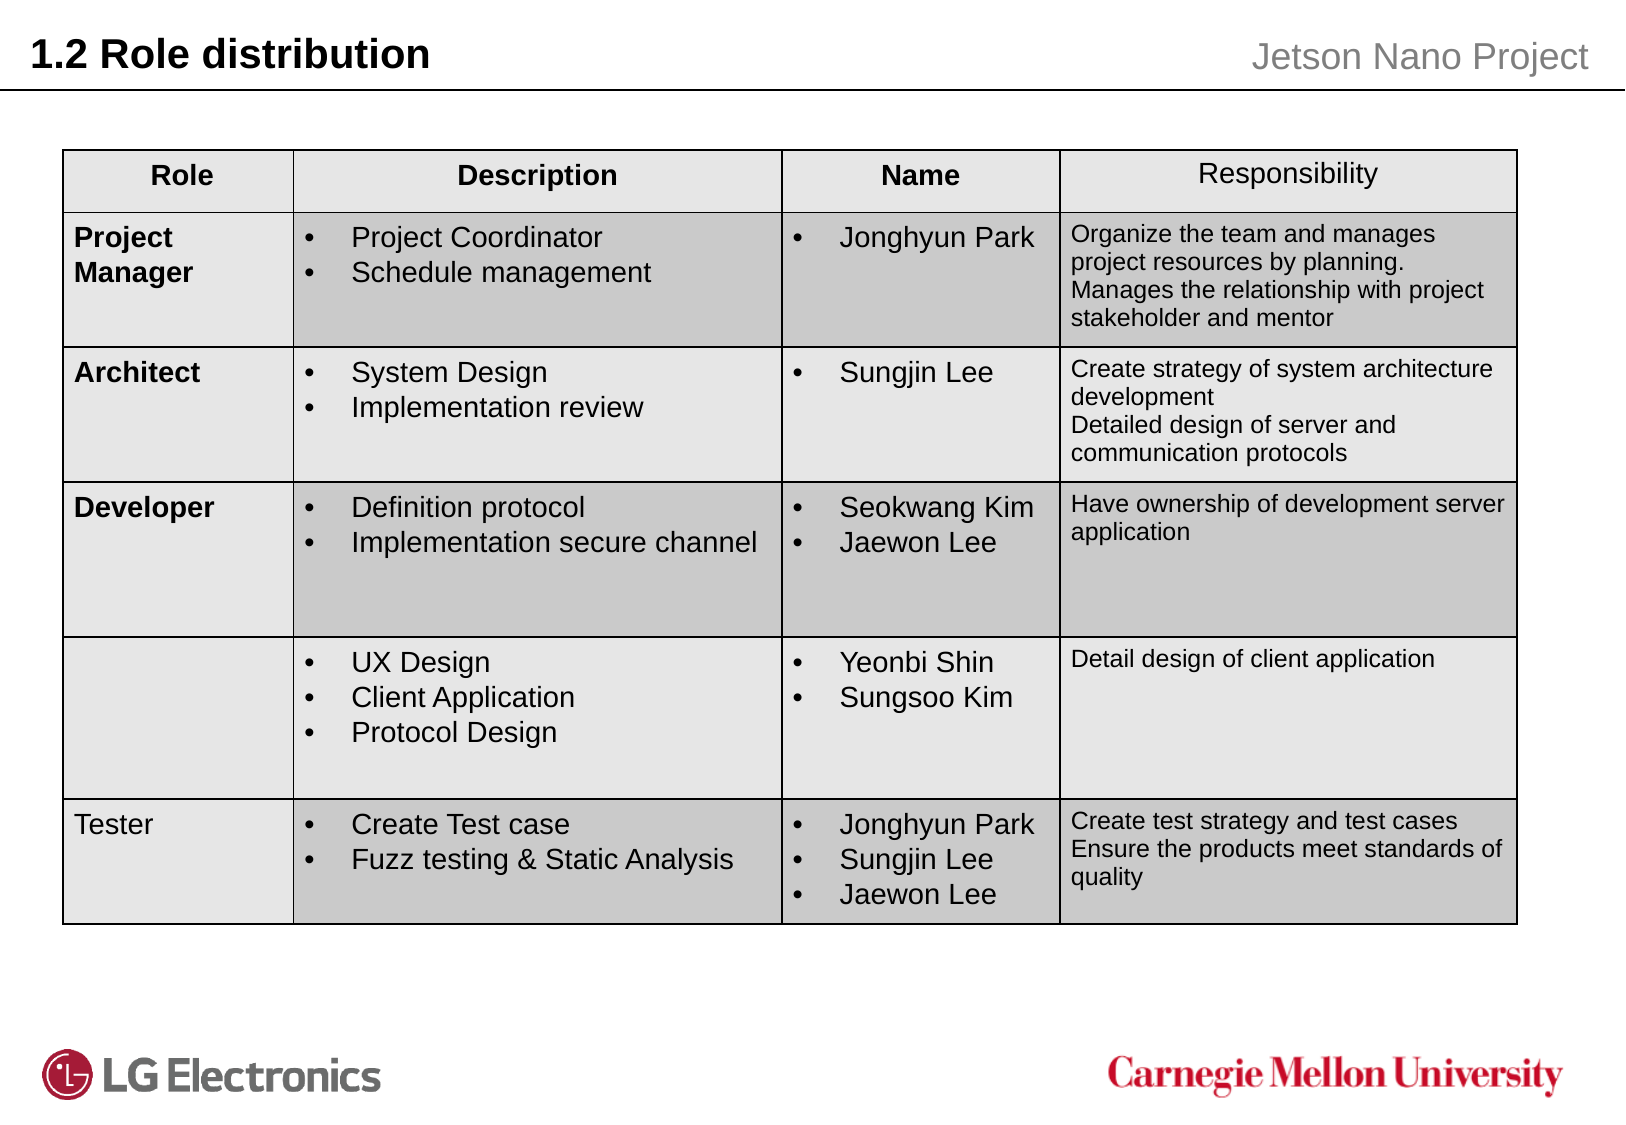

1.2 Role distribution
Jetson Nano Project
| Role | Description | Name | Responsibility |
| --- | --- | --- | --- |
| Project Manager | Project Coordinator Schedule management | Jonghyun Park | Organize the team and manages project resources by planning. Manages the relationship with project stakeholder and mentor |
| Architect | System Design Implementation review | Sungjin Lee | Create strategy of system architecture development Detailed design of server and communication protocols |
| Developer | Definition protocol Implementation secure channel | Seokwang Kim Jaewon Lee | Have ownership of development server application |
|  | UX Design Client Application Protocol Design | Yeonbi Shin Sungsoo Kim | Detail design of client application |
| Tester | Create Test case Fuzz testing & Static Analysis | Jonghyun Park Sungjin Lee Jaewon Lee | Create test strategy and test cases Ensure the products meet standards of quality |